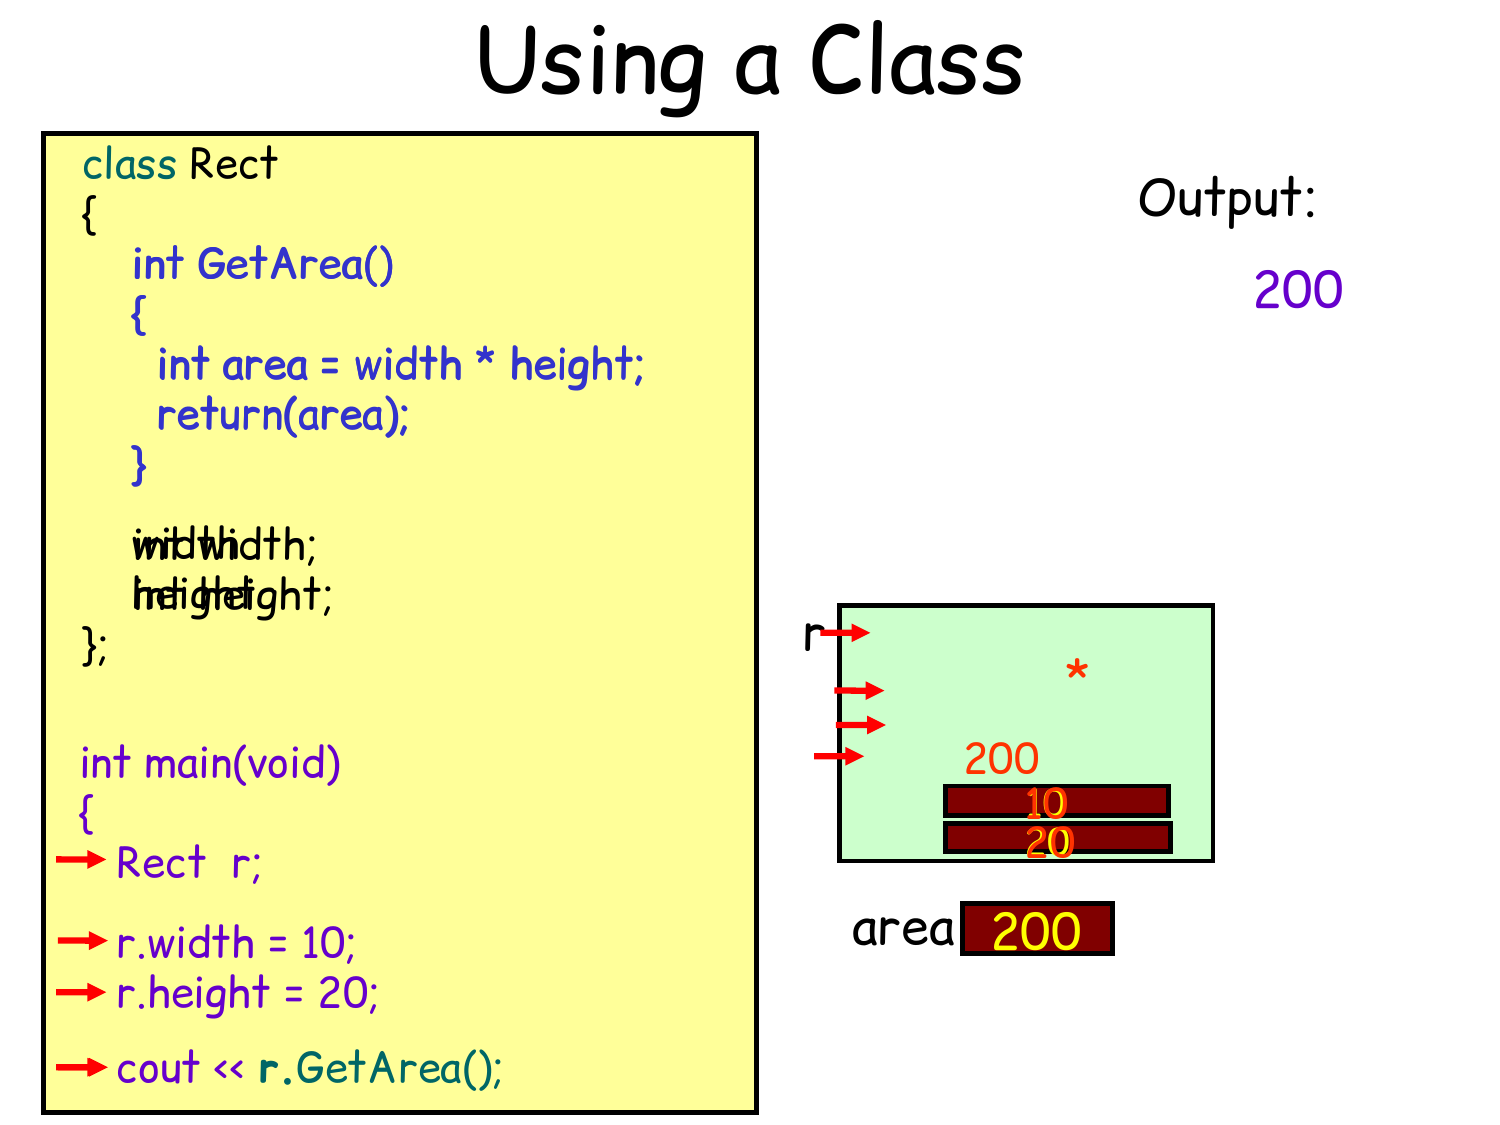

# Using a Class

    int GetArea()
    {
      int area = width * height;
      return(area);
    }

    width
    height
class Rect
{
    int GetArea()
    {
      int area = width * height;
      return(area);
    }

    int width;
    int height;
};

Output:
200
 r

*

200

int main(void)
{
   Rect  r;

   r.width = 10;
   r.height = 20;

   cout << r.GetArea();

10
10

20
20

area

200